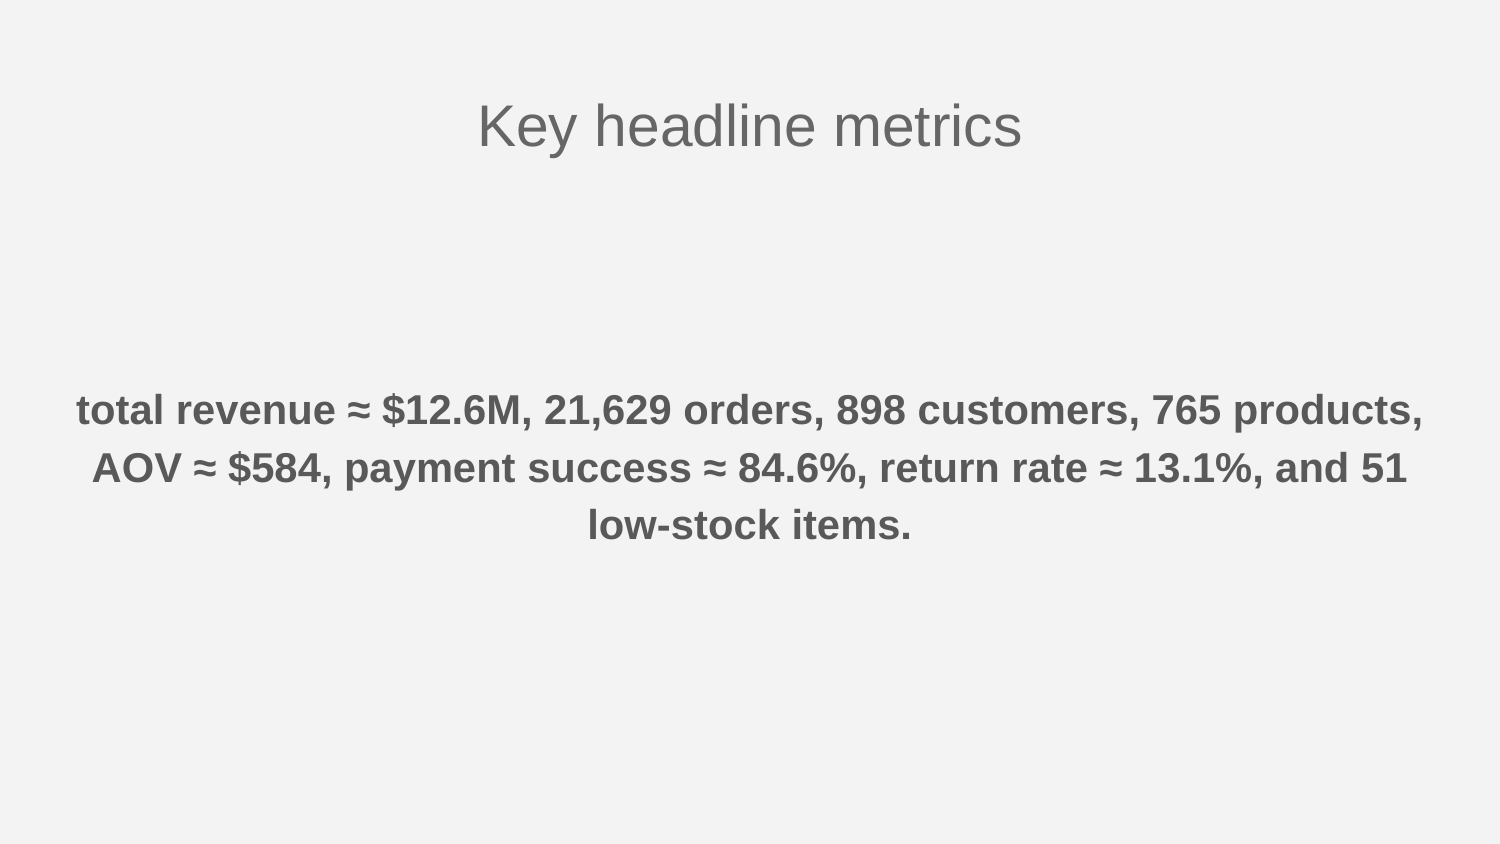

# Key headline metrics
total revenue ≈ $12.6M, 21,629 orders, 898 customers, 765 products, AOV ≈ $584, payment success ≈ 84.6%, return rate ≈ 13.1%, and 51 low‑stock items.